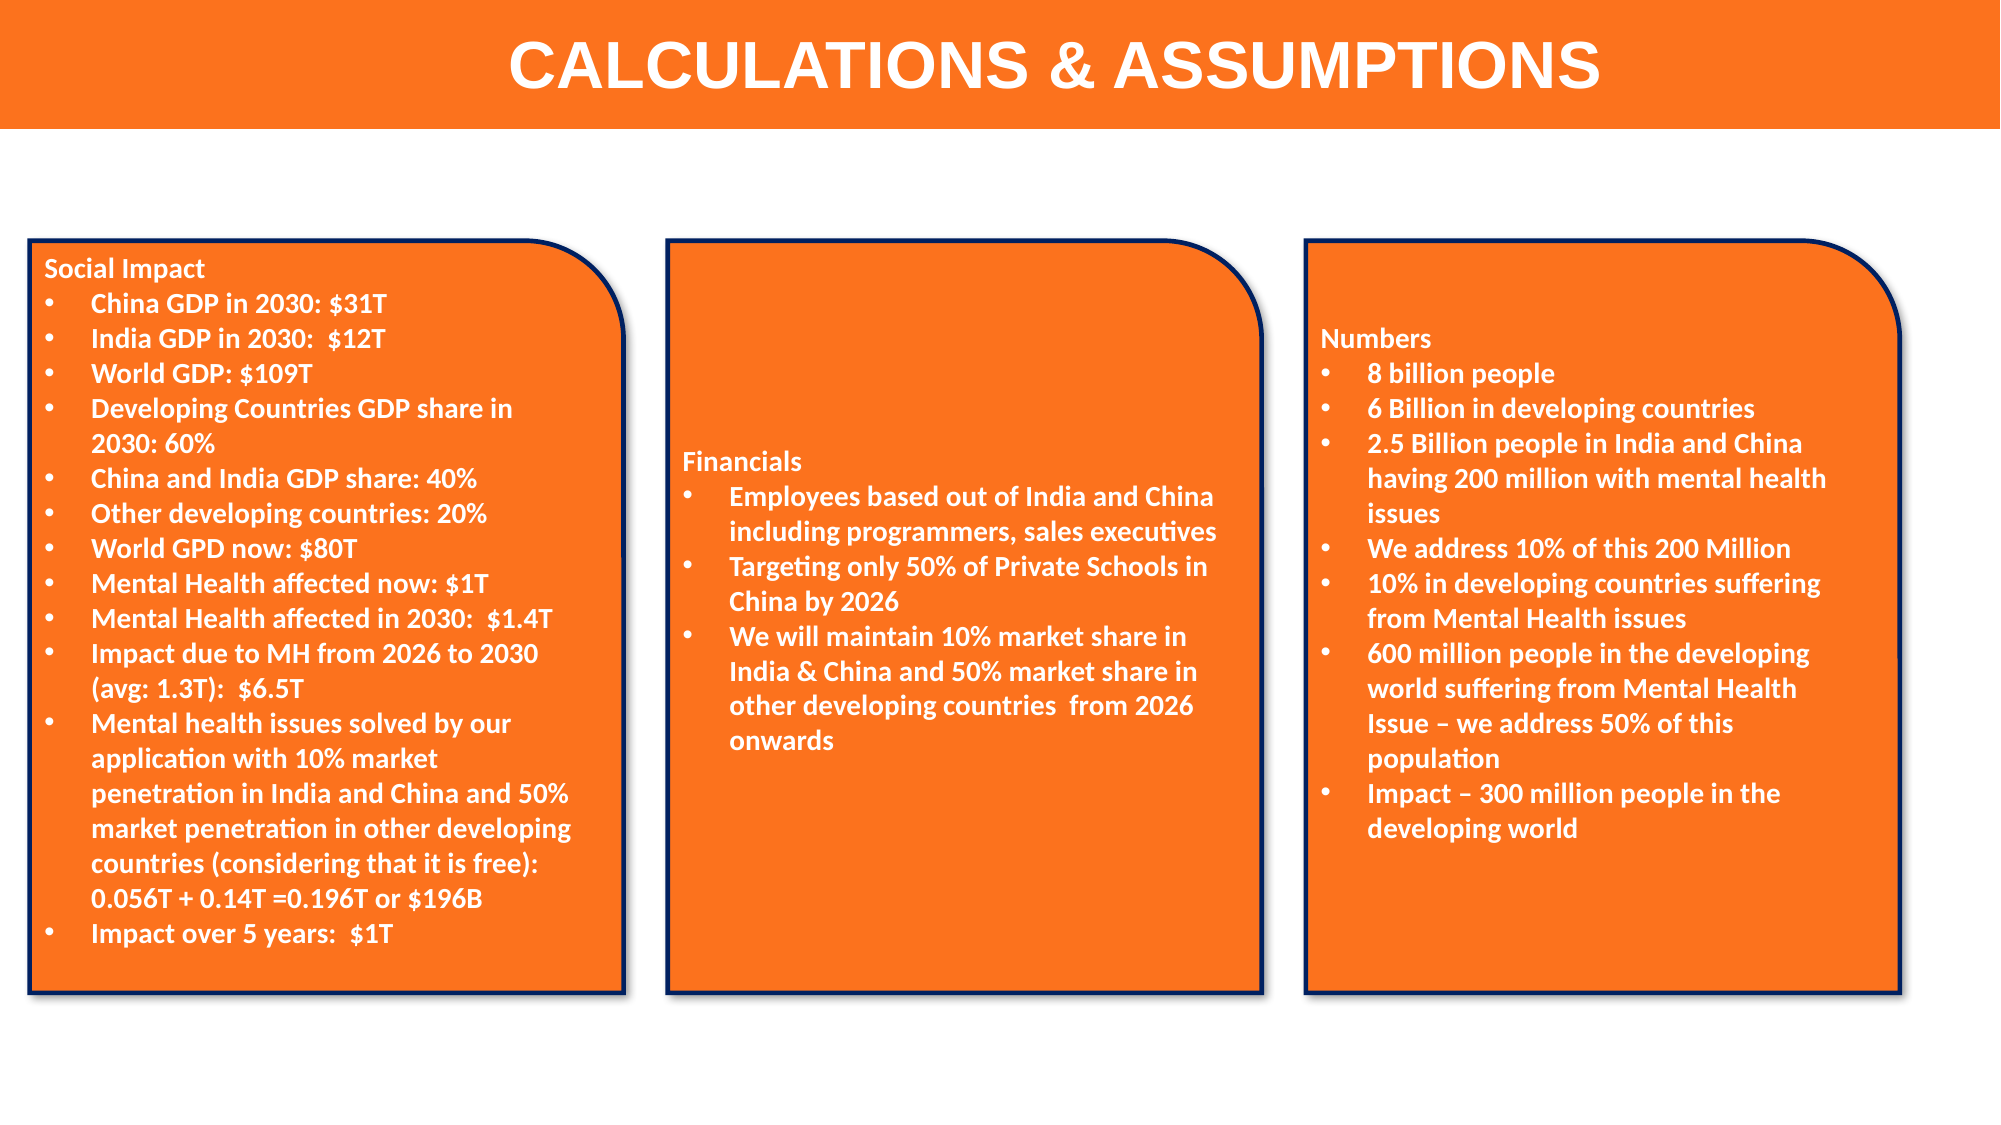

CALCULATIONS & ASSUMPTIONS
Social Impact
China GDP in 2030: $31T
India GDP in 2030:  $12T
World GDP: $109T
Developing Countries GDP share in 2030: 60%
China and India GDP share: 40%
Other developing countries: 20%
World GPD now: $80T
Mental Health affected now: $1T
Mental Health affected in 2030:  $1.4T
Impact due to MH from 2026 to 2030 (avg: 1.3T):  $6.5T
Mental health issues solved by our application with 10% market penetration in India and China and 50% market penetration in other developing countries (considering that it is free): 0.056T + 0.14T =0.196T or $196B
Impact over 5 years:  $1T

Financials
Employees based out of India and China including programmers, sales executives
Targeting only 50% of Private Schools in China by 2026
We will maintain 10% market share in India & China and 50% market share in other developing countries  from 2026 onwards

Numbers
8 billion people
6 Billion in developing countries
2.5 Billion people in India and China having 200 million with mental health issues
We address 10% of this 200 Million
10% in developing countries suffering from Mental Health issues
600 million people in the developing world suffering from Mental Health Issue – we address 50% of this population
Impact – 300 million people in the developing world